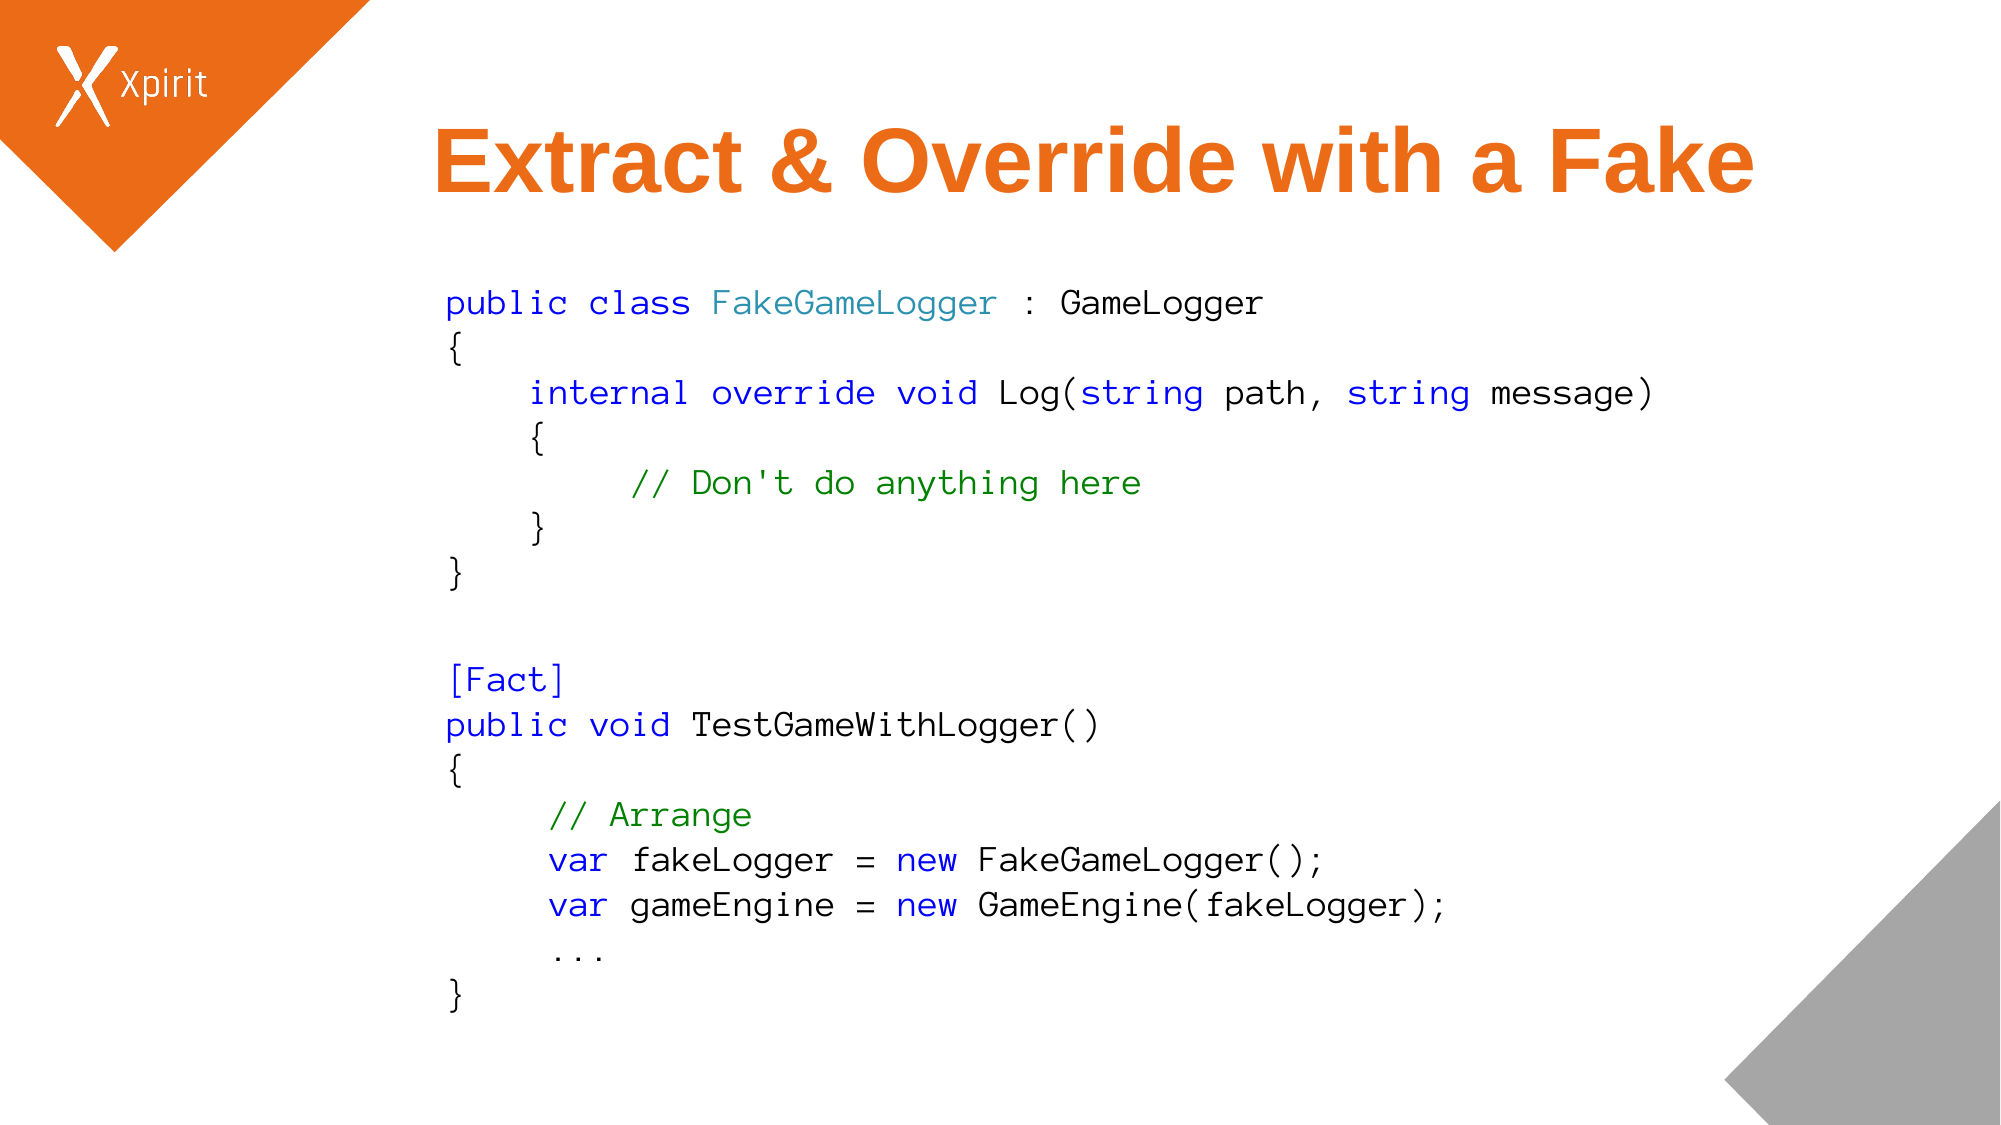

# Extract & Override with a Fake
public class FakeGameLogger : GameLogger
{
    internal override void Log(string path, string message)
    {
         // Don't do anything here
    }
}
[Fact]
public void TestGameWithLogger()
{
     // Arrange
     var fakeLogger = new FakeGameLogger();
     var gameEngine = new GameEngine(fakeLogger);
     ...
}
19